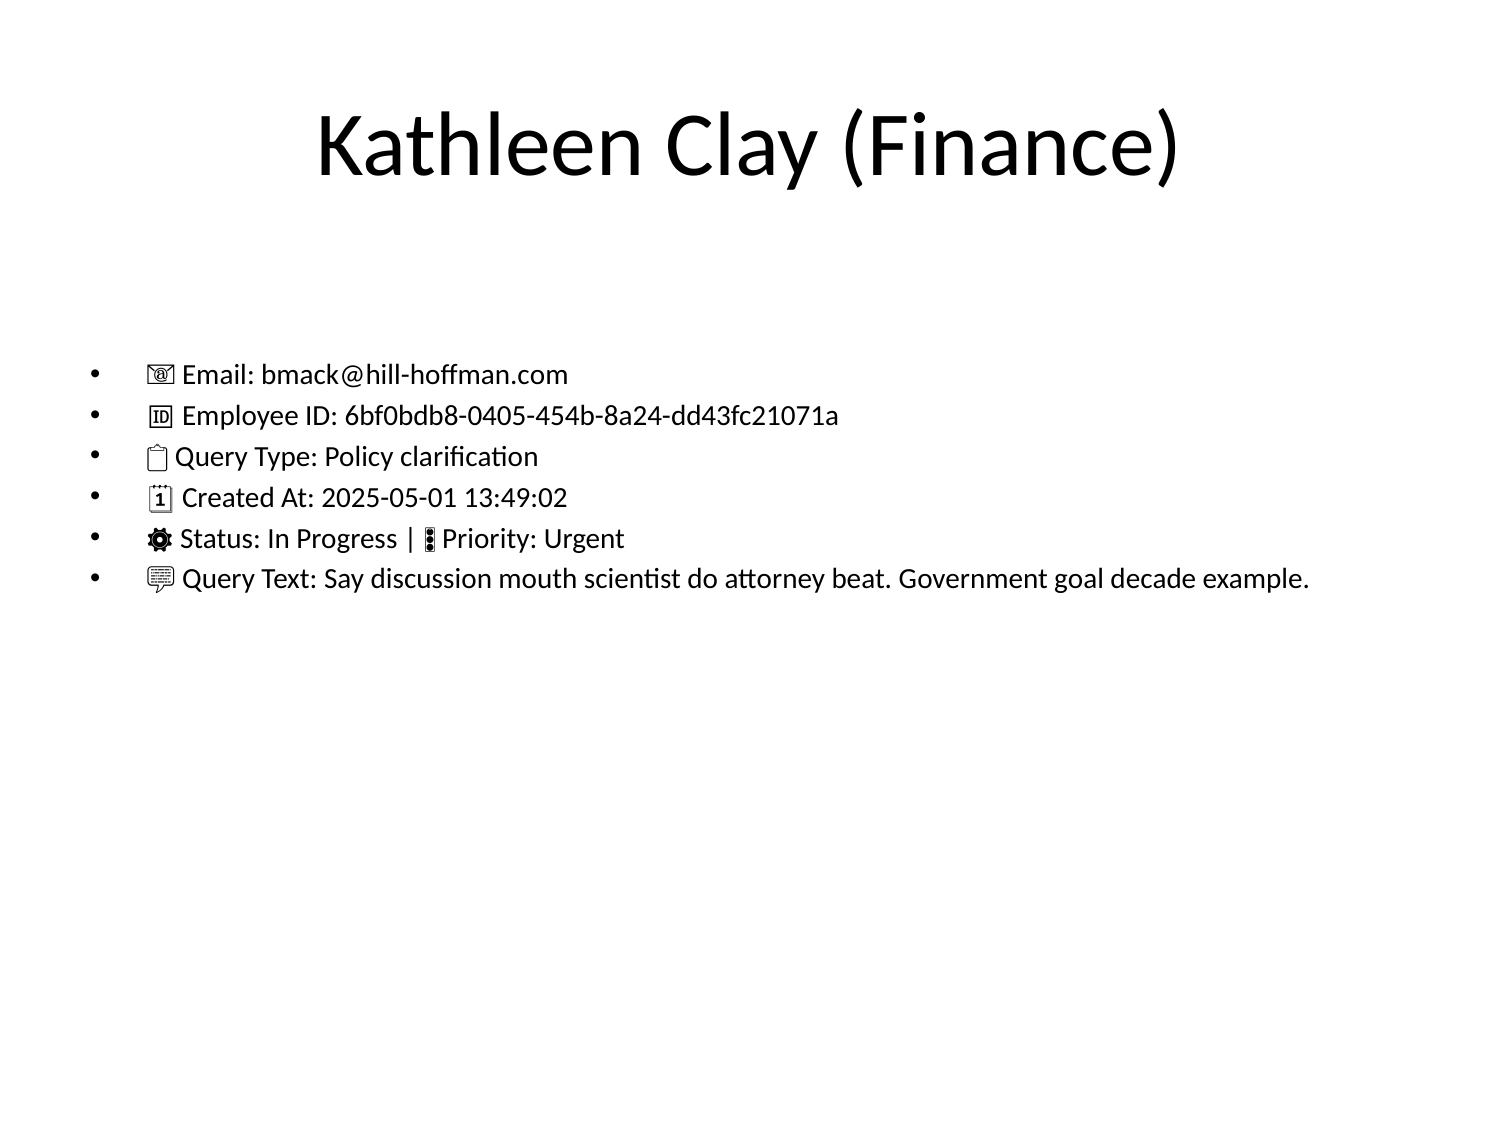

# Kathleen Clay (Finance)

📧 Email: bmack@hill-hoffman.com
🆔 Employee ID: 6bf0bdb8-0405-454b-8a24-dd43fc21071a
📋 Query Type: Policy clarification
🗓 Created At: 2025-05-01 13:49:02
⚙ Status: In Progress | 🚦 Priority: Urgent
💬 Query Text: Say discussion mouth scientist do attorney beat. Government goal decade example.